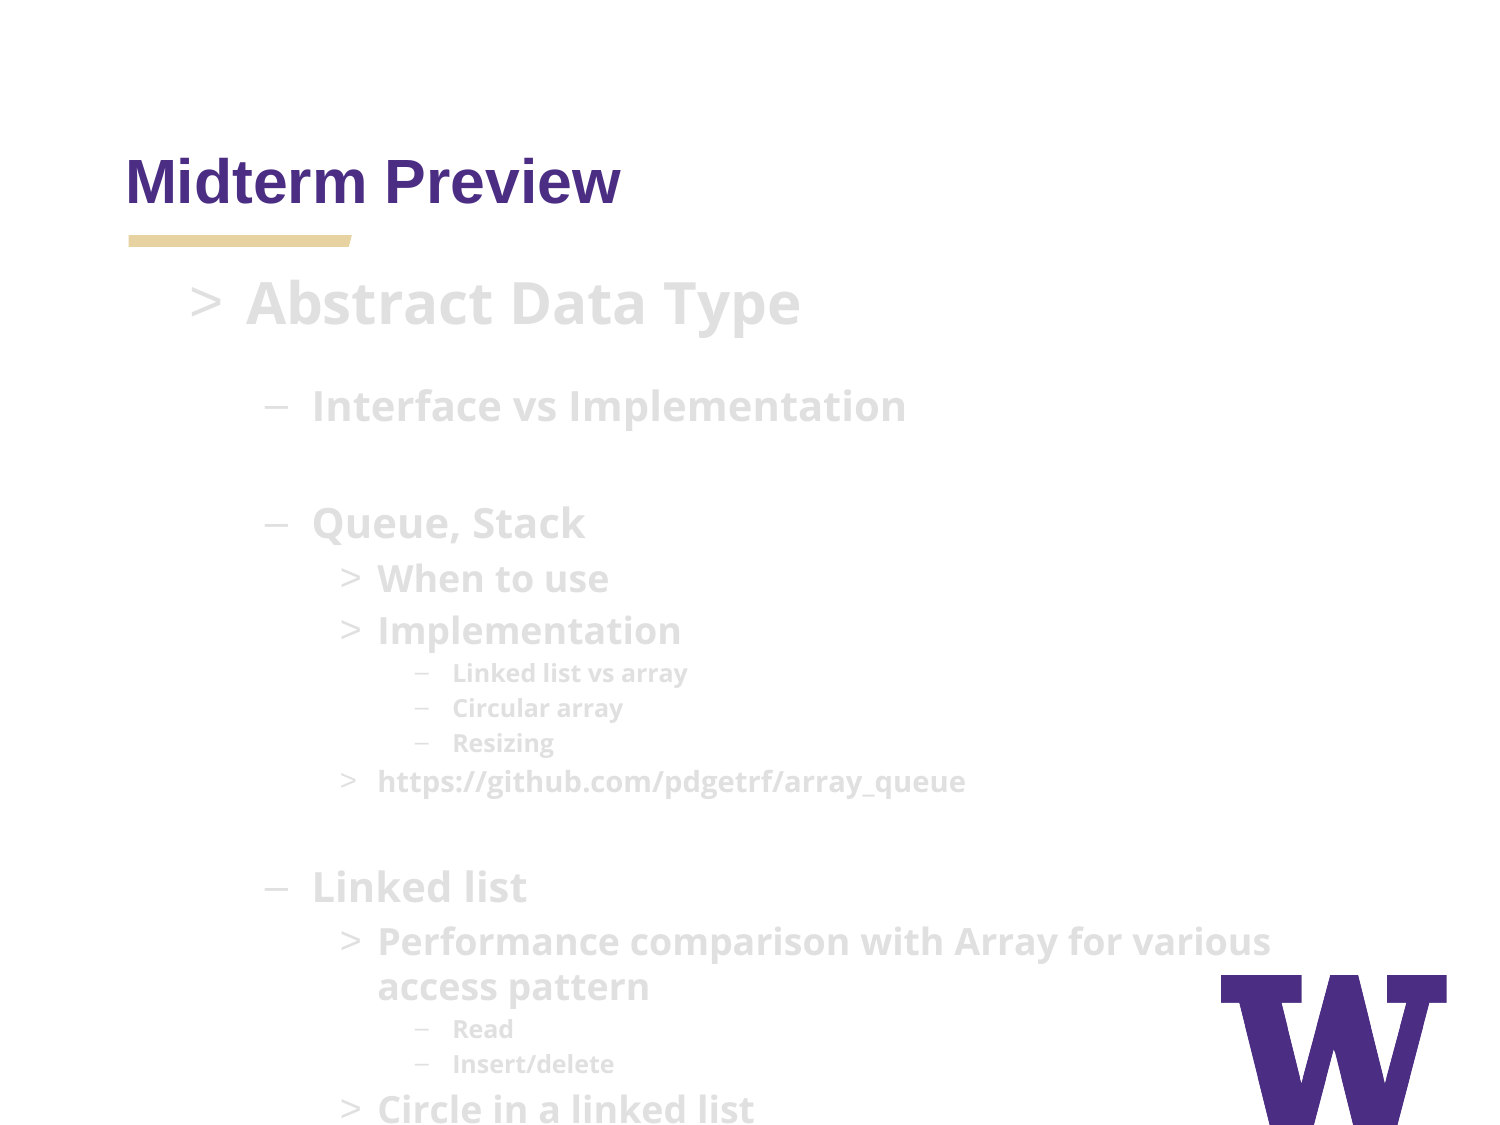

# Midterm Preview
Abstract Data Type

Interface vs Implementation

Queue, Stack
When to use
Implementation
Linked list vs array
Circular array
Resizing
https://github.com/pdgetrf/array_queue

Linked list
Performance comparison with Array for various access pattern
Read
Insert/delete
Circle in a linked list